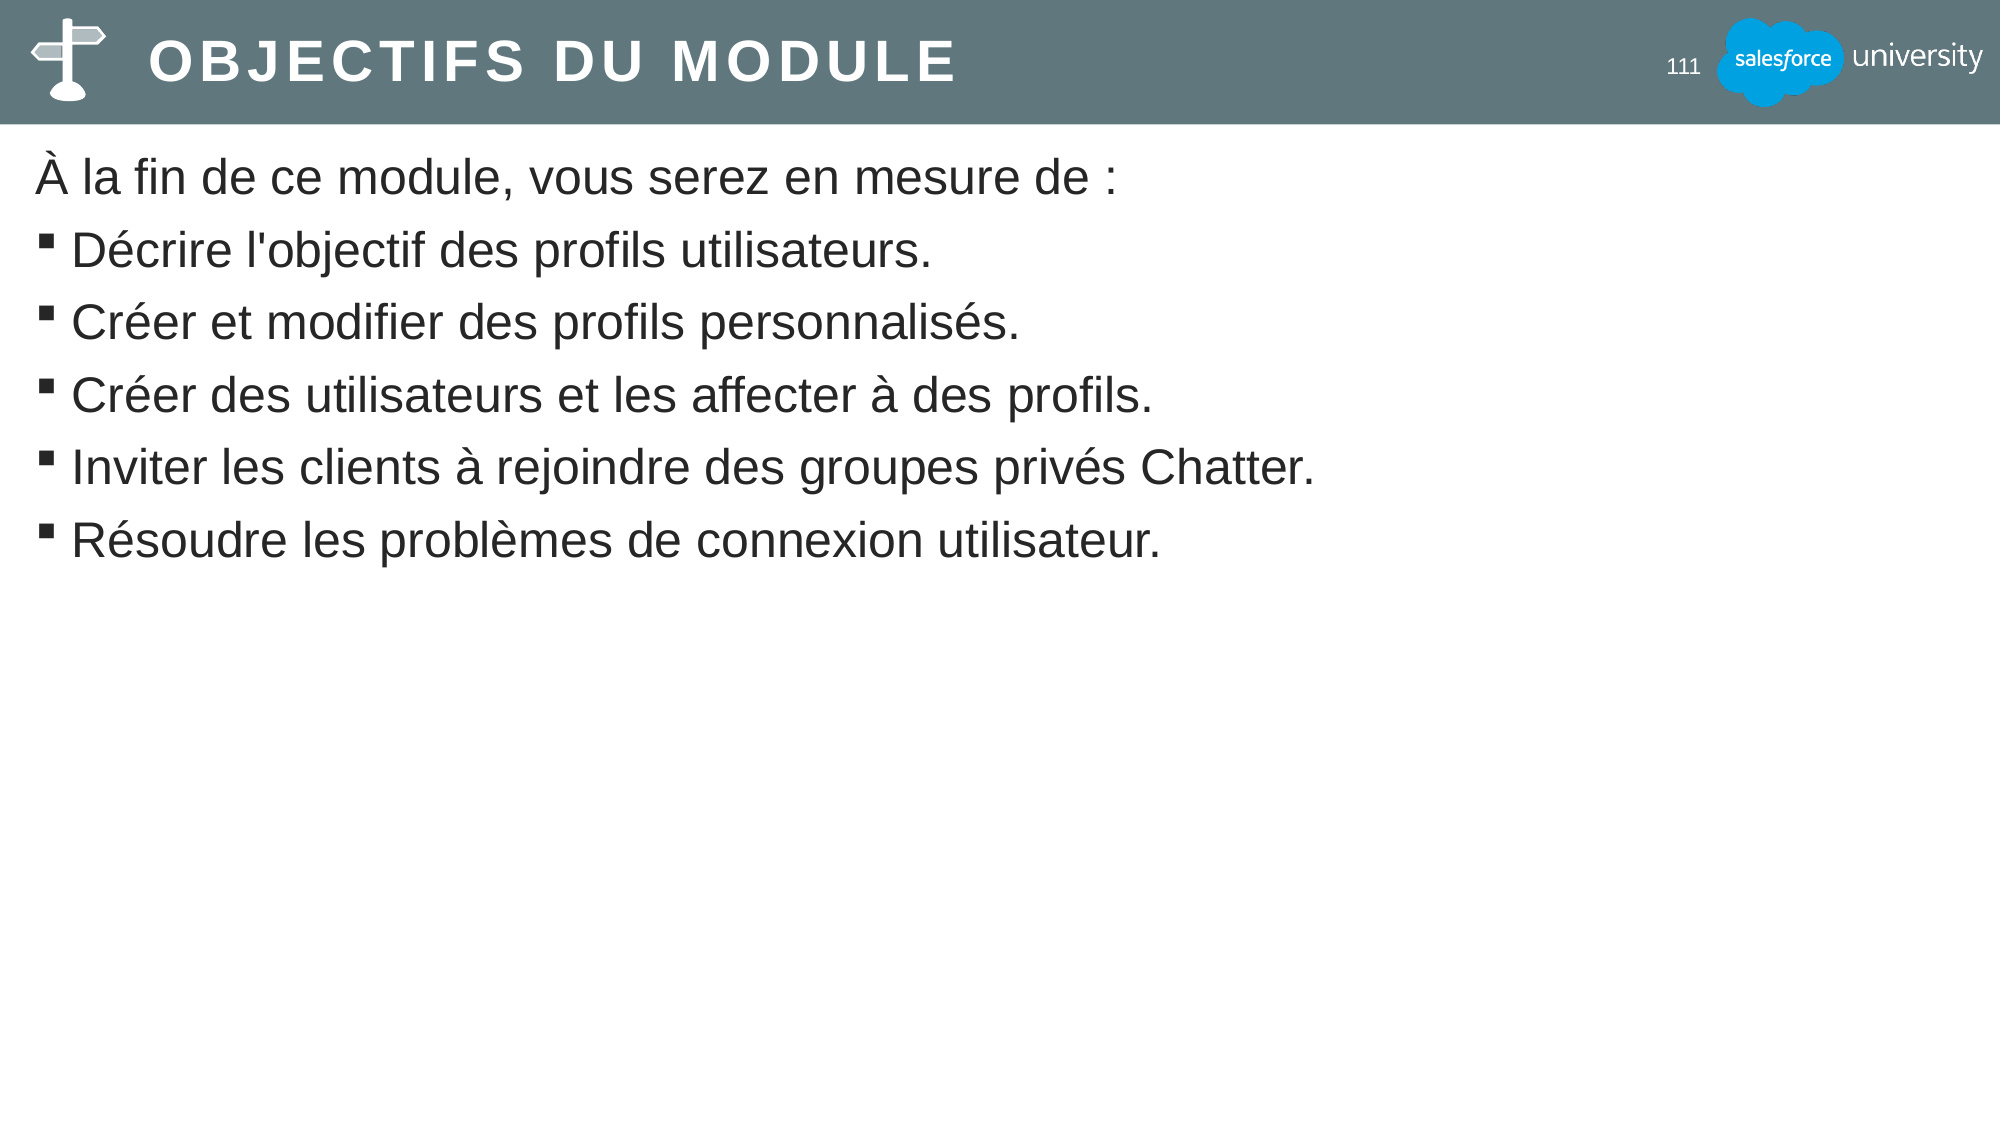

# Objectifs du module
111
À la fin de ce module, vous serez en mesure de :
Décrire l'objectif des profils utilisateurs.
Créer et modifier des profils personnalisés.
Créer des utilisateurs et les affecter à des profils.
Inviter les clients à rejoindre des groupes privés Chatter.
Résoudre les problèmes de connexion utilisateur.